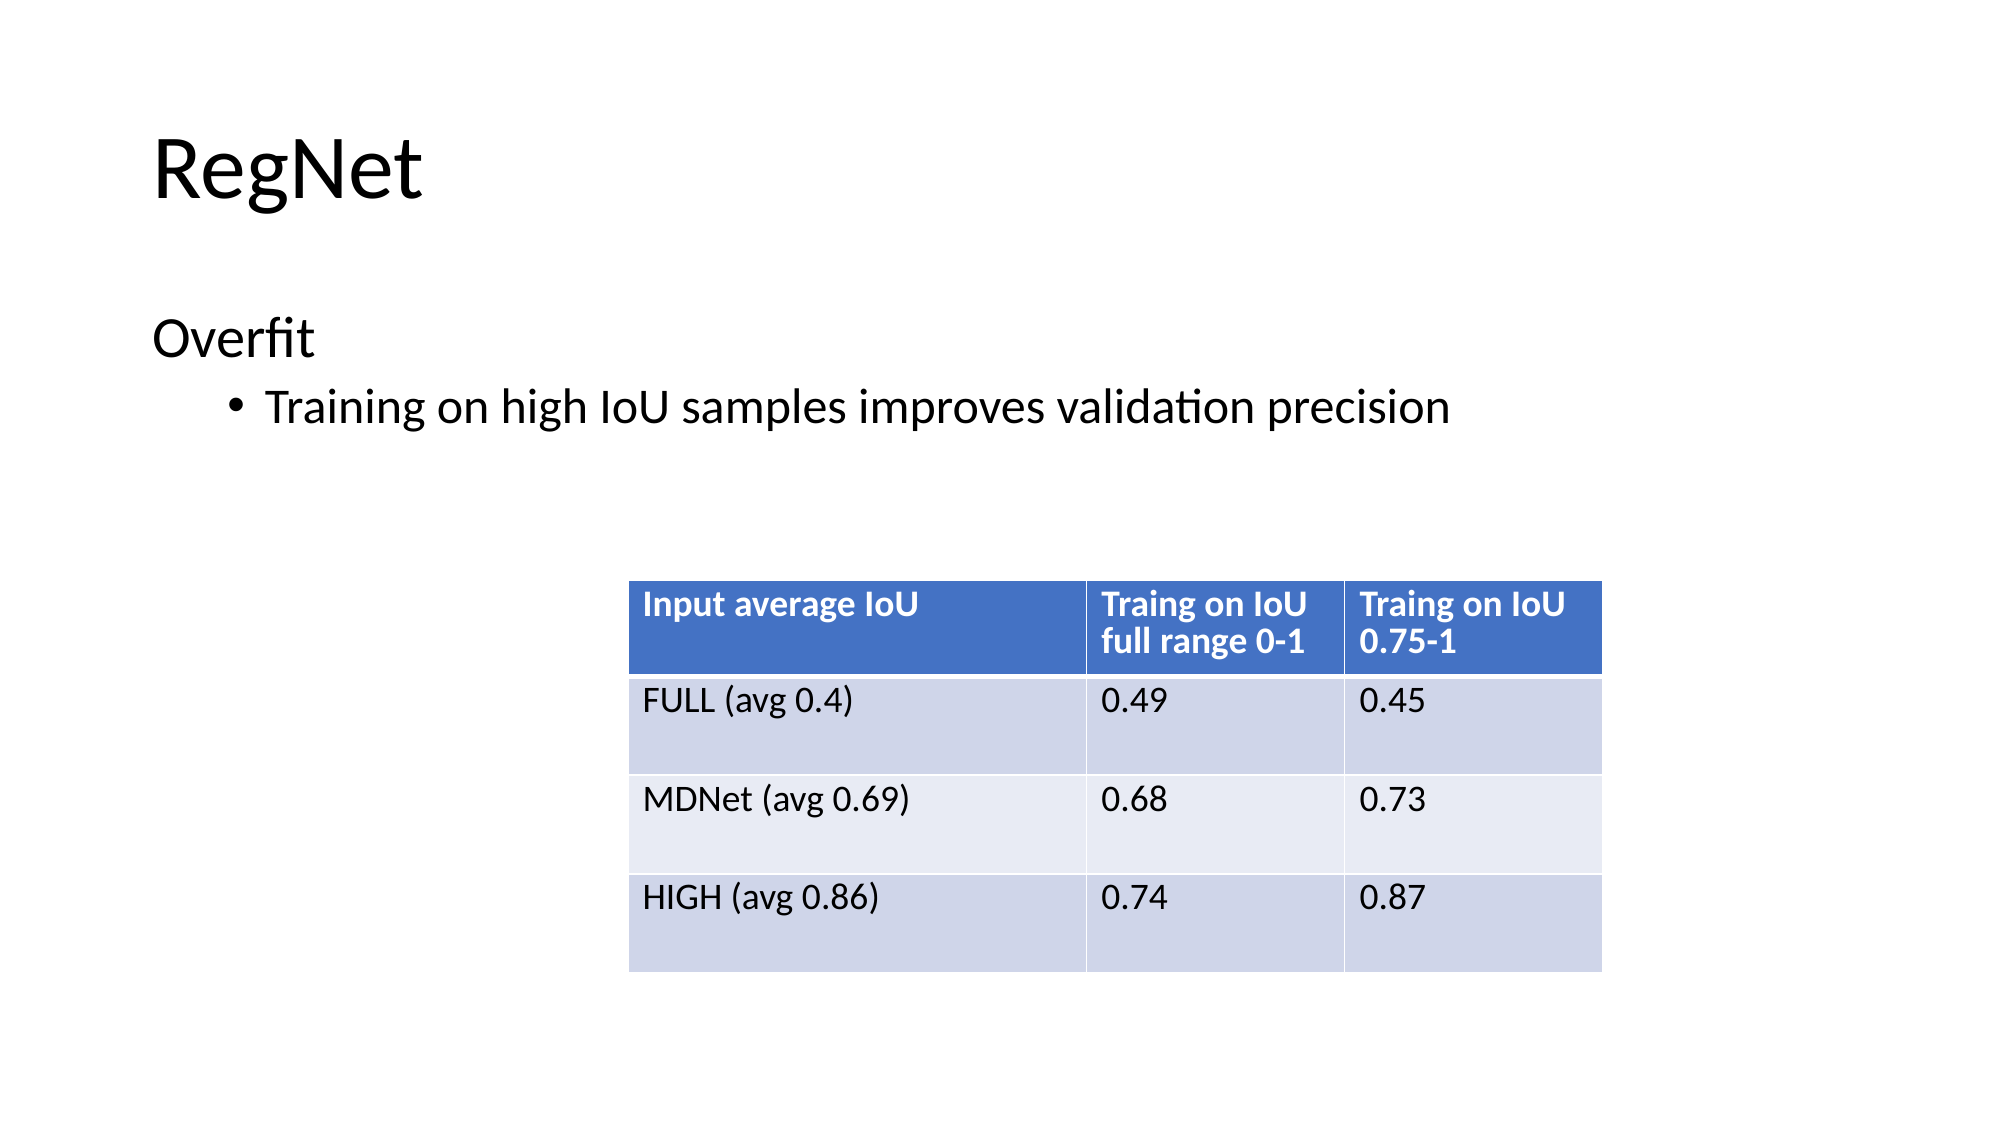

# RegNet
Overfit
Training on high IoU samples improves validation precision

| Input average IoU | Traing on IoU full range 0-1 | Traing on IoU 0.75-1 |
| --- | --- | --- |
| FULL (avg 0.4) | 0.49 | 0.45 |
| MDNet (avg 0.69) | 0.68 | 0.73 |
| HIGH (avg 0.86) | 0.74 | 0.87 |